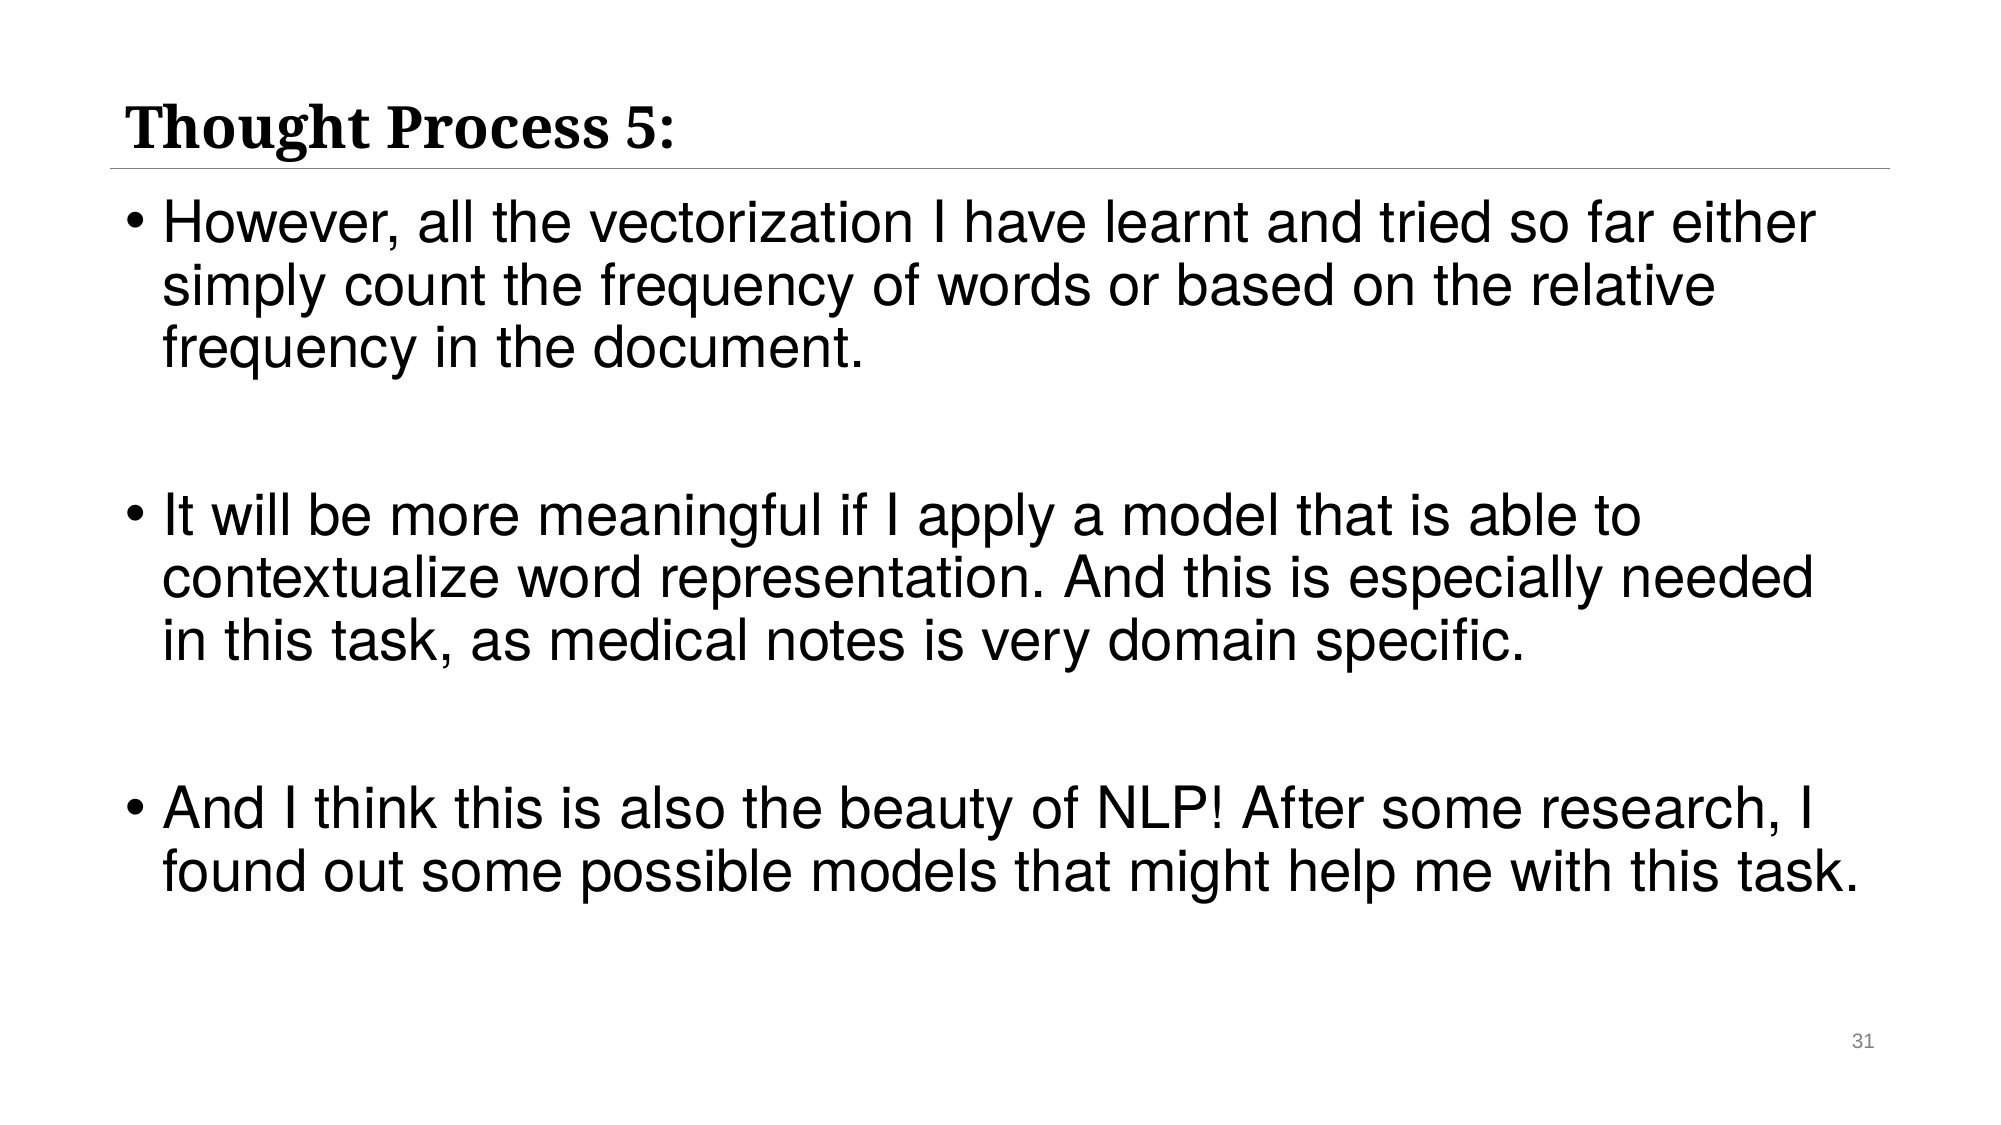

# Thought Process 5:
However, all the vectorization I have learnt and tried so far either simply count the frequency of words or based on the relative frequency in the document.

It will be more meaningful if I apply a model that is able to contextualize word representation. And this is especially needed in this task, as medical notes is very domain specific.

And I think this is also the beauty of NLP! After some research, I found out some possible models that might help me with this task.
31